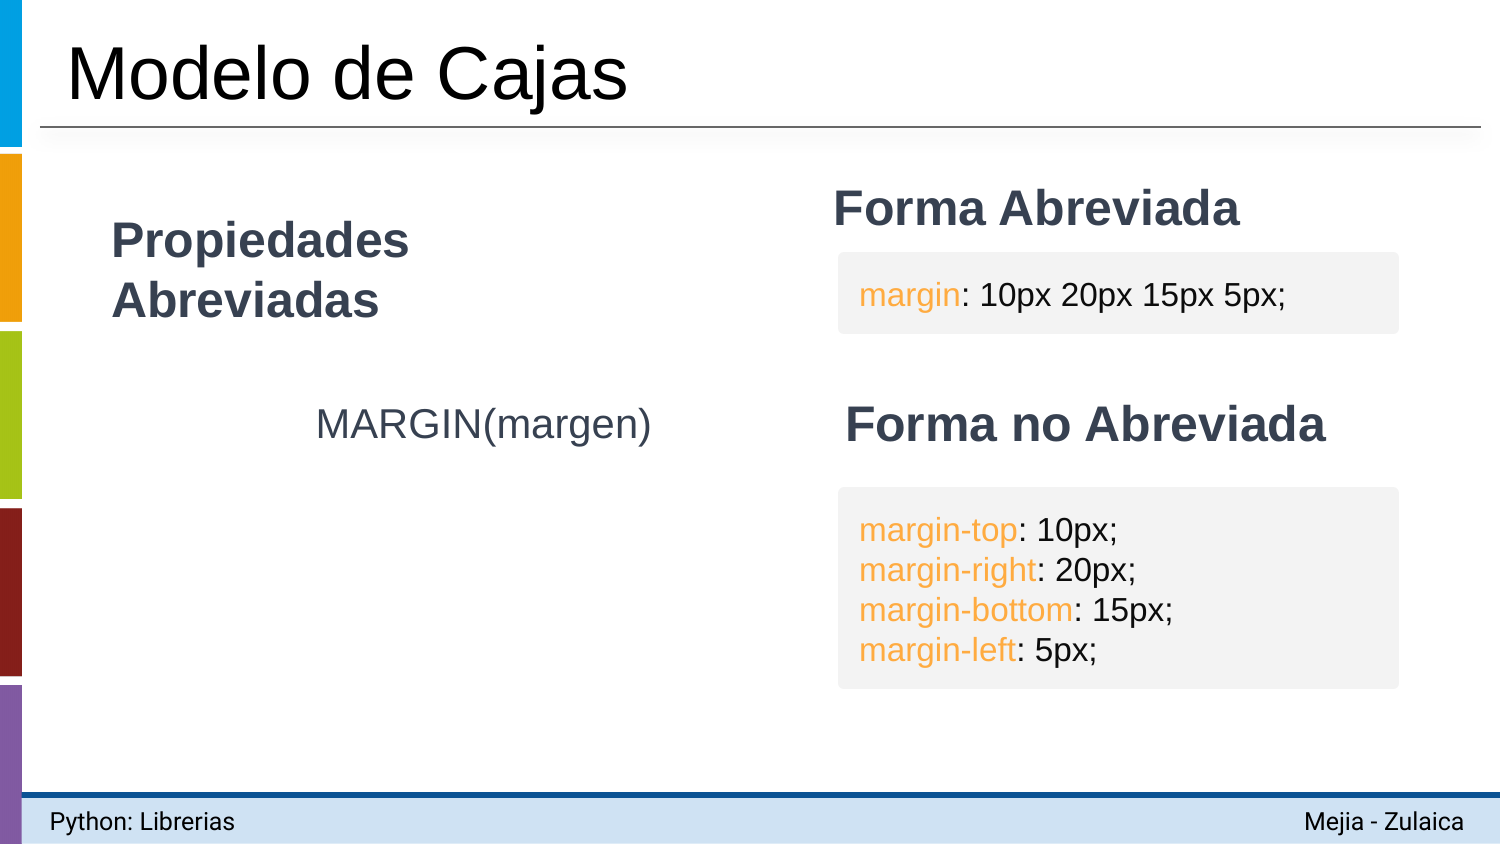

# Modelo de Cajas
Forma Abreviada
Propiedades Abreviadas
margin: 10px 20px 15px 5px;
Forma no Abreviada
MARGIN(margen)
margin-top: 10px;
margin-right: 20px;
margin-bottom: 15px;
margin-left: 5px;
Python: Librerias